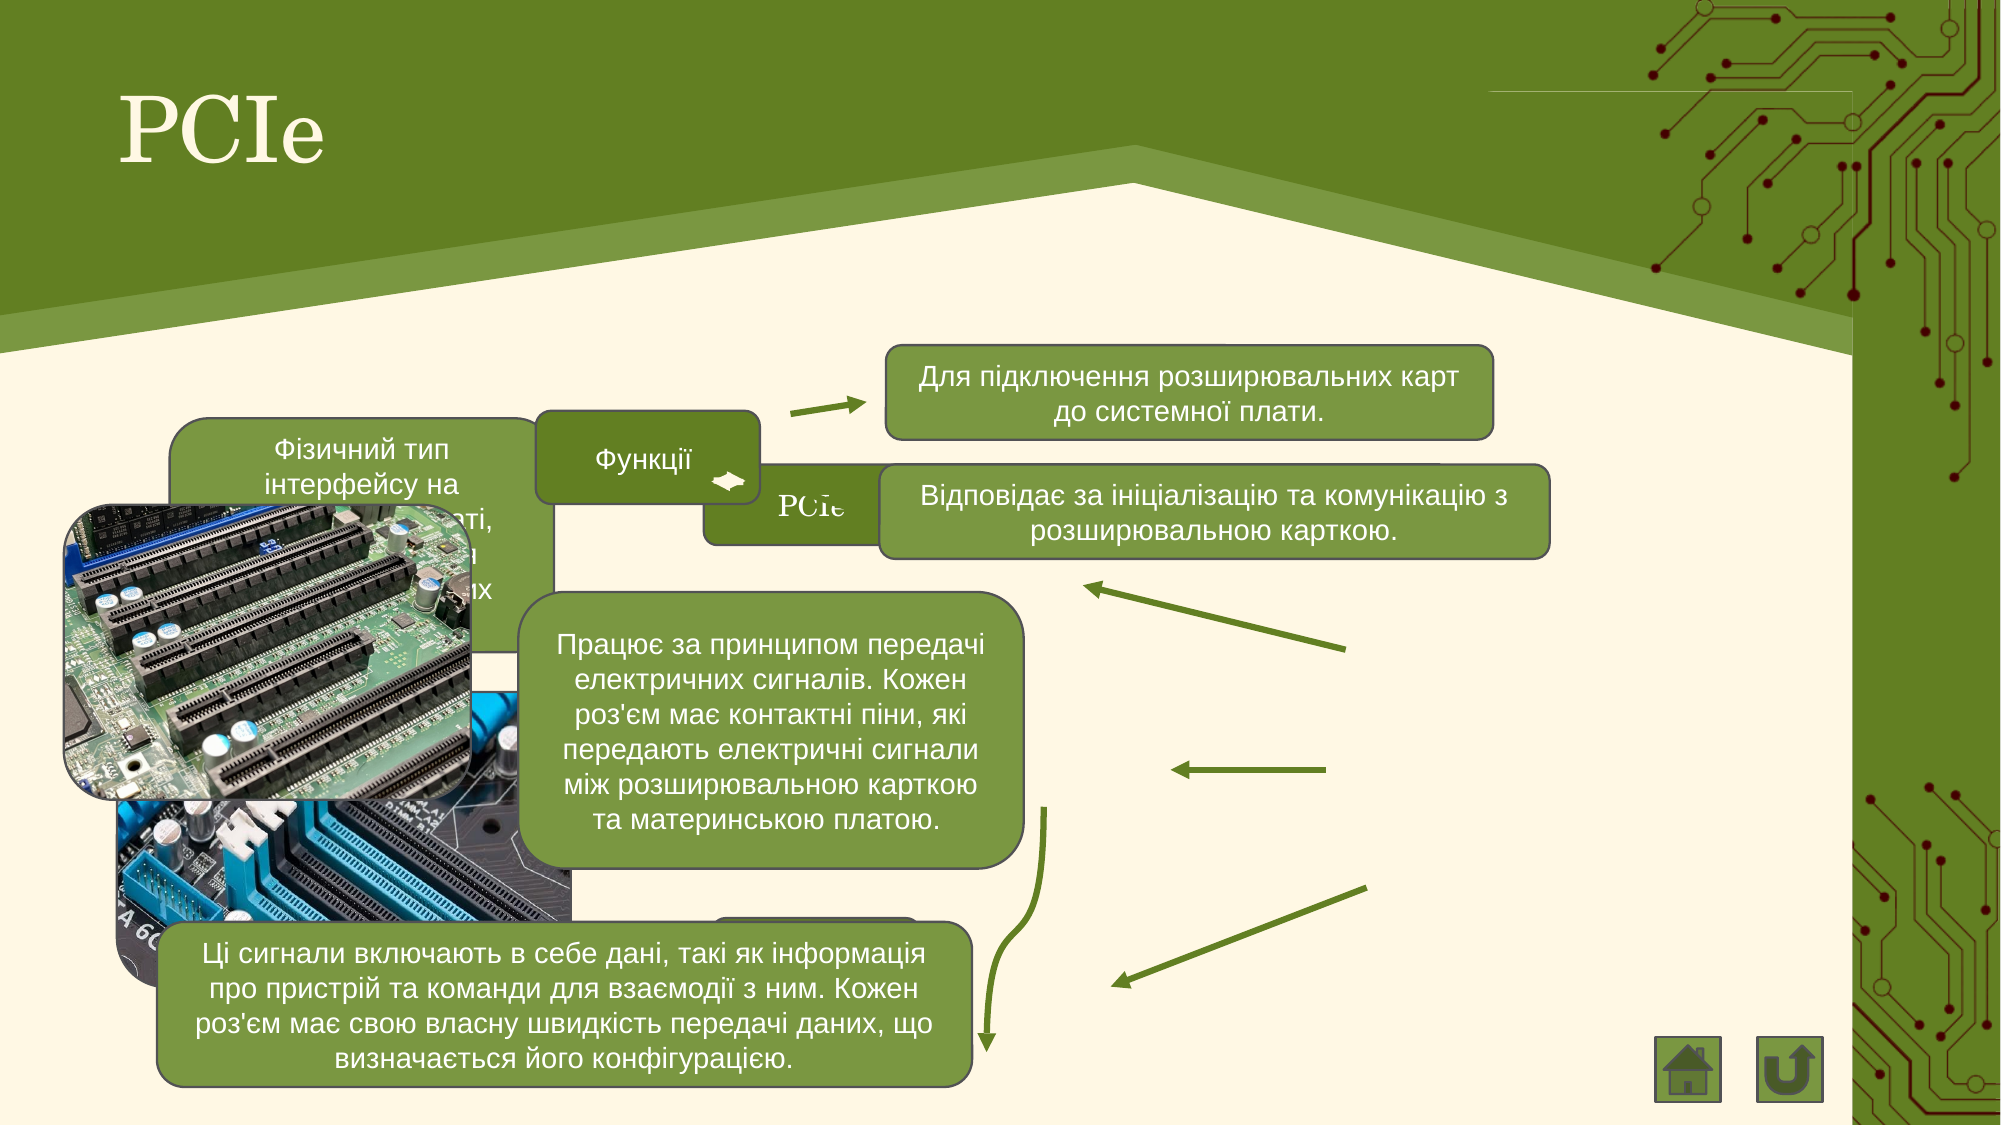

# PCIe
Для підключення розширювальних карт до системної плати.
Функції
Фізичний тип інтерфейсу на материнській платі, призначений для підключення різних компонентів.
PCIe
Відповідає за ініціалізацію та комунікацію з розширювальною карткою.

Працює за принципом передачі електричних сигналів. Кожен роз'єм має контактні піни, які передають електричні сигнали між розширювальною карткою та материнською платою.
DIMM

M.2
Ці сигнали включають в себе дані, такі як інформація про пристрій та команди для взаємодії з ним. Кожен роз'єм має свою власну швидкість передачі даних, що визначається його конфігурацією.